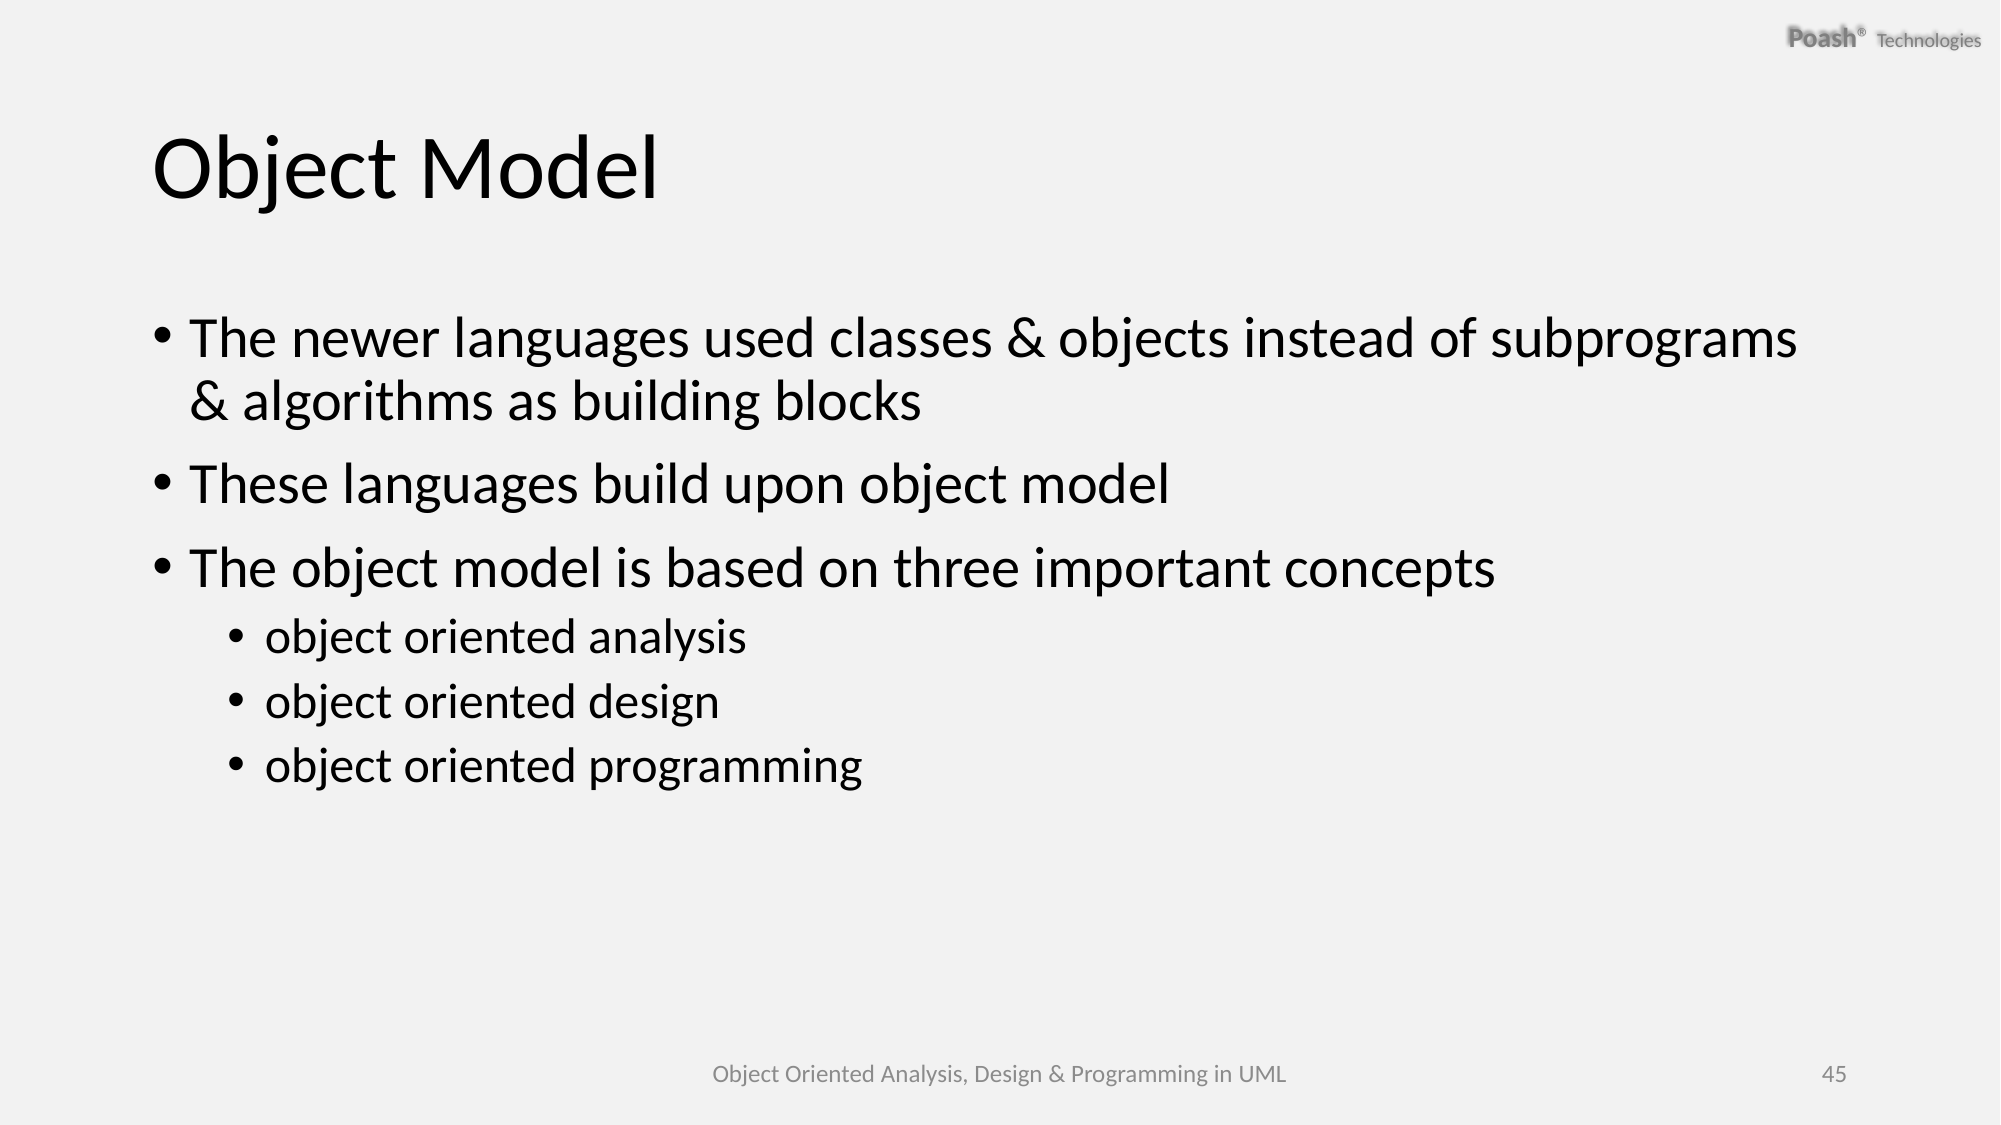

# Object Model
The newer languages used classes & objects instead of subprograms & algorithms as building blocks
These languages build upon object model
The object model is based on three important concepts
object oriented analysis
object oriented design
object oriented programming

Object Oriented Analysis, Design & Programming in UML
45